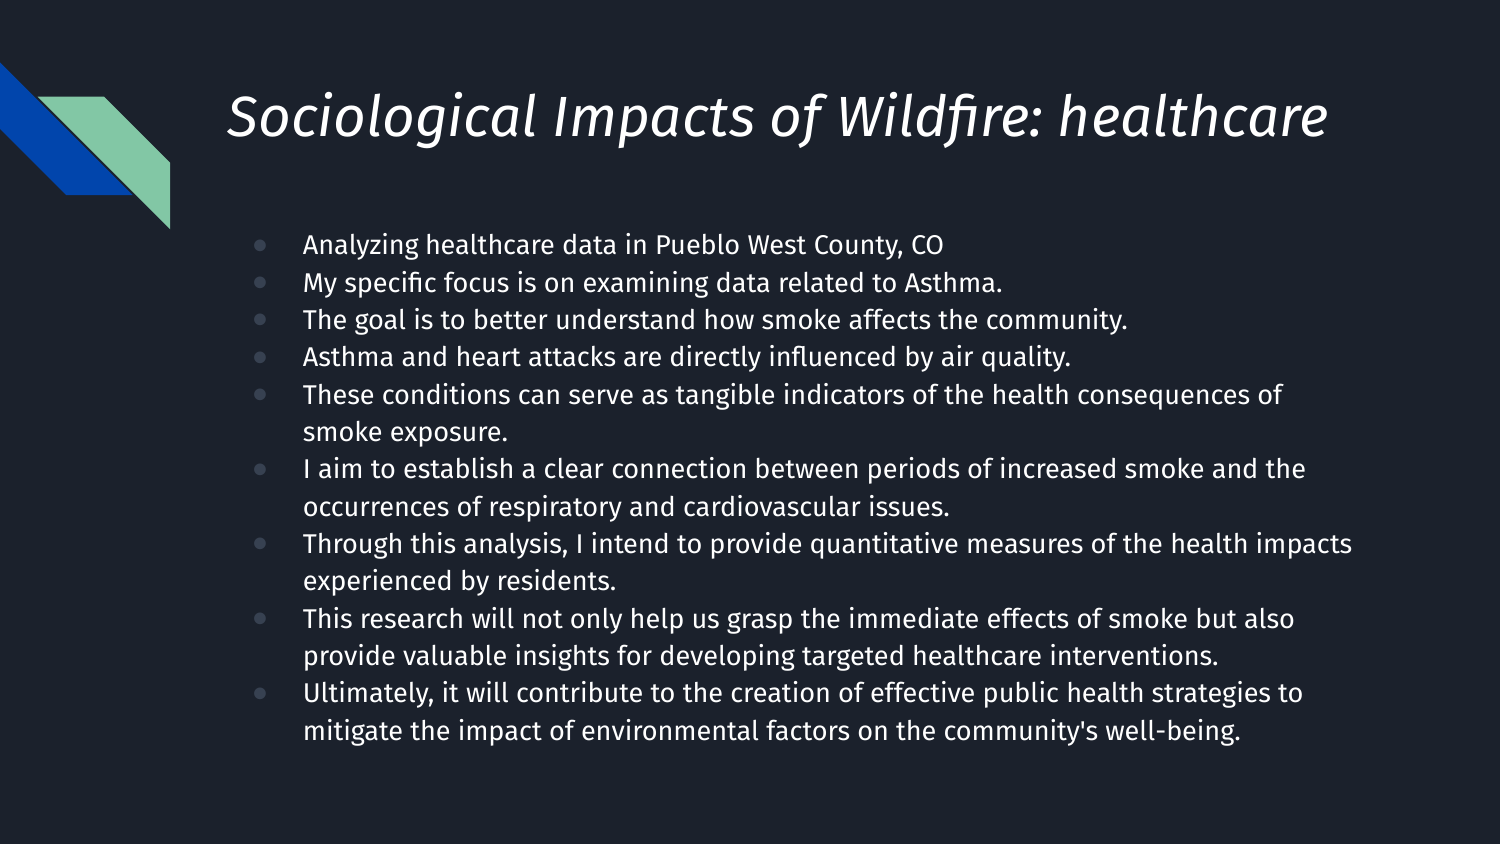

# Sociological Impacts of Wildfire: healthcare
Analyzing healthcare data in Pueblo West County, CO
My specific focus is on examining data related to Asthma.
The goal is to better understand how smoke affects the community.
Asthma and heart attacks are directly influenced by air quality.
These conditions can serve as tangible indicators of the health consequences of smoke exposure.
I aim to establish a clear connection between periods of increased smoke and the occurrences of respiratory and cardiovascular issues.
Through this analysis, I intend to provide quantitative measures of the health impacts experienced by residents.
This research will not only help us grasp the immediate effects of smoke but also provide valuable insights for developing targeted healthcare interventions.
Ultimately, it will contribute to the creation of effective public health strategies to mitigate the impact of environmental factors on the community's well-being.